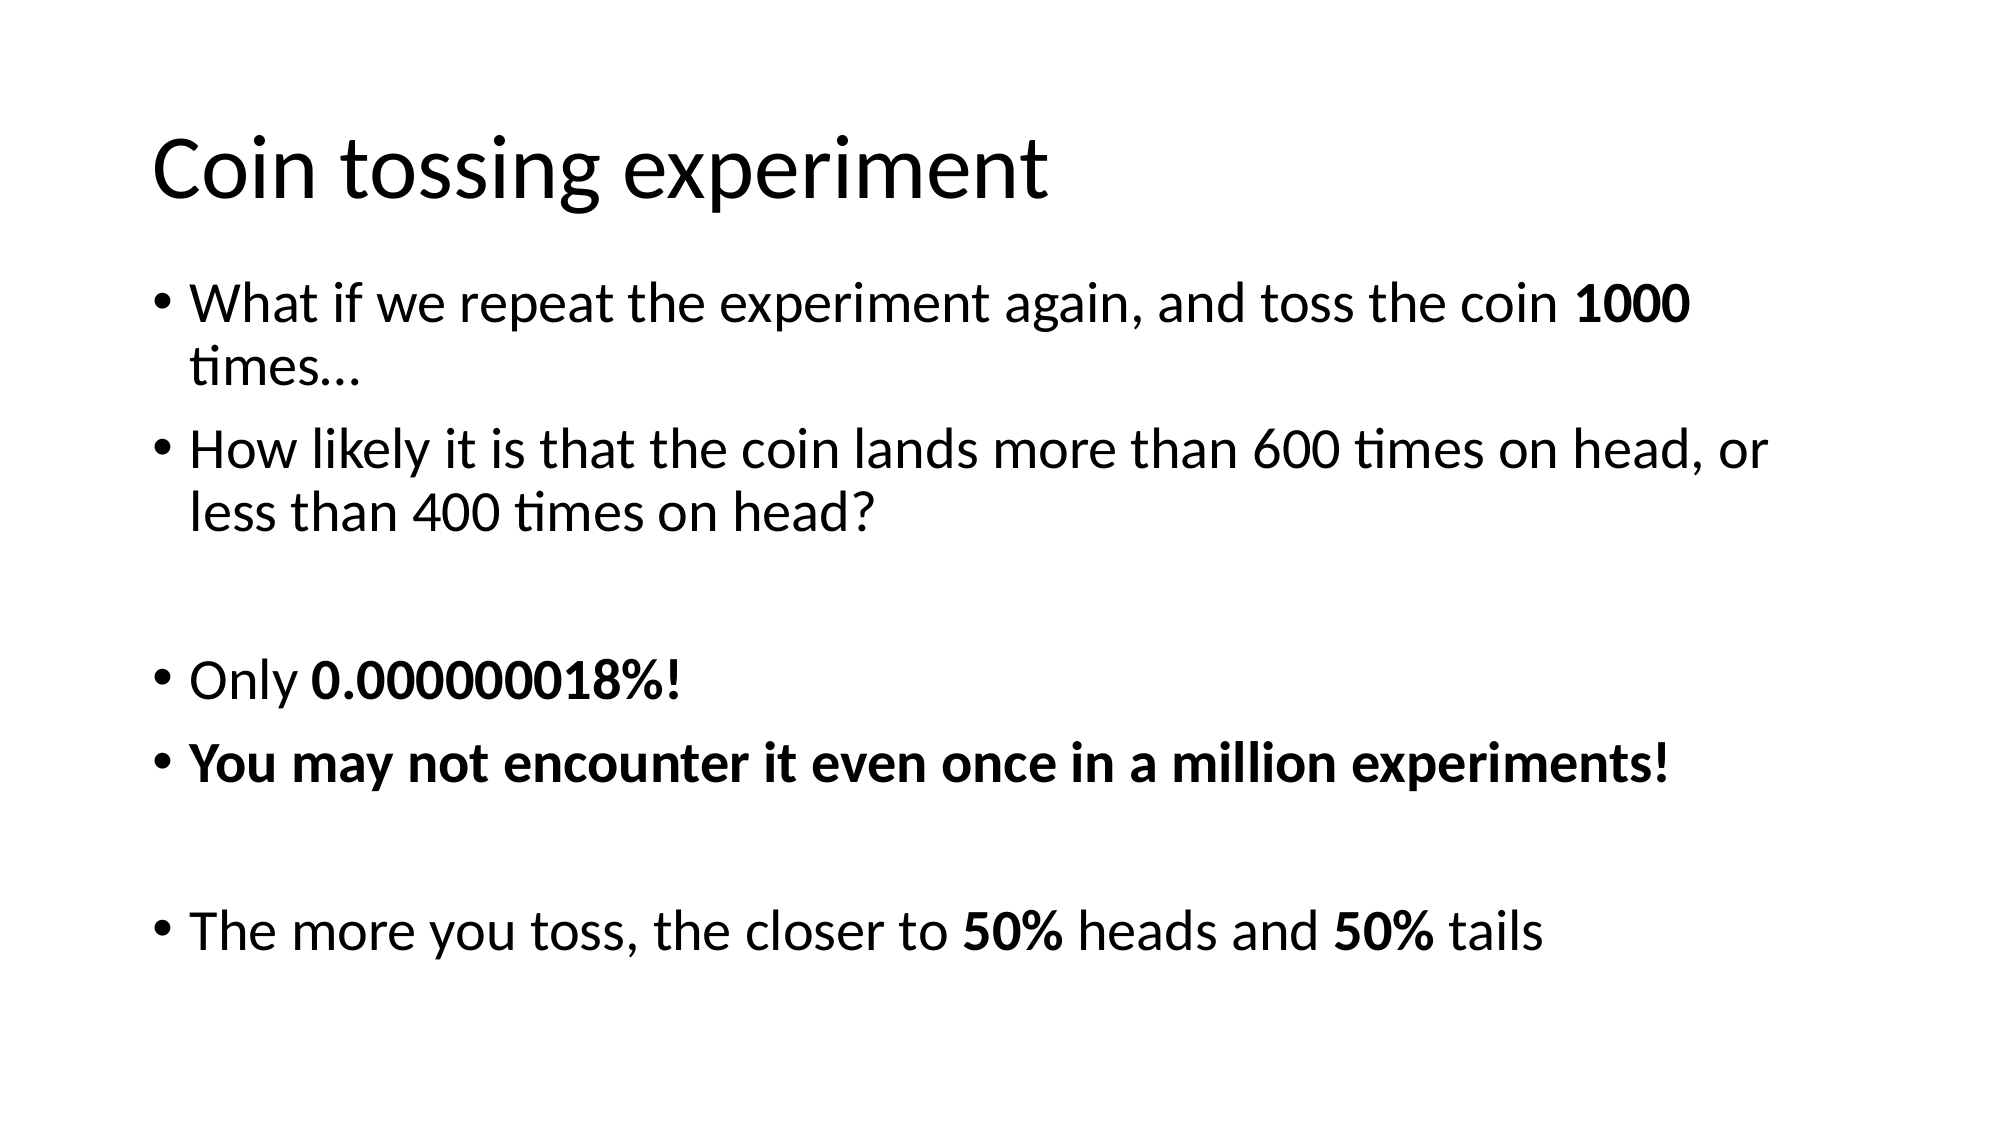

# Coin tossing experiment
What if we repeat the experiment again, and toss the coin 1000 times…
How likely it is that the coin lands more than 600 times on head, or less than 400 times on head?

Only 0.000000018%!
You may not encounter it even once in a million experiments!

The more you toss, the closer to 50% heads and 50% tails